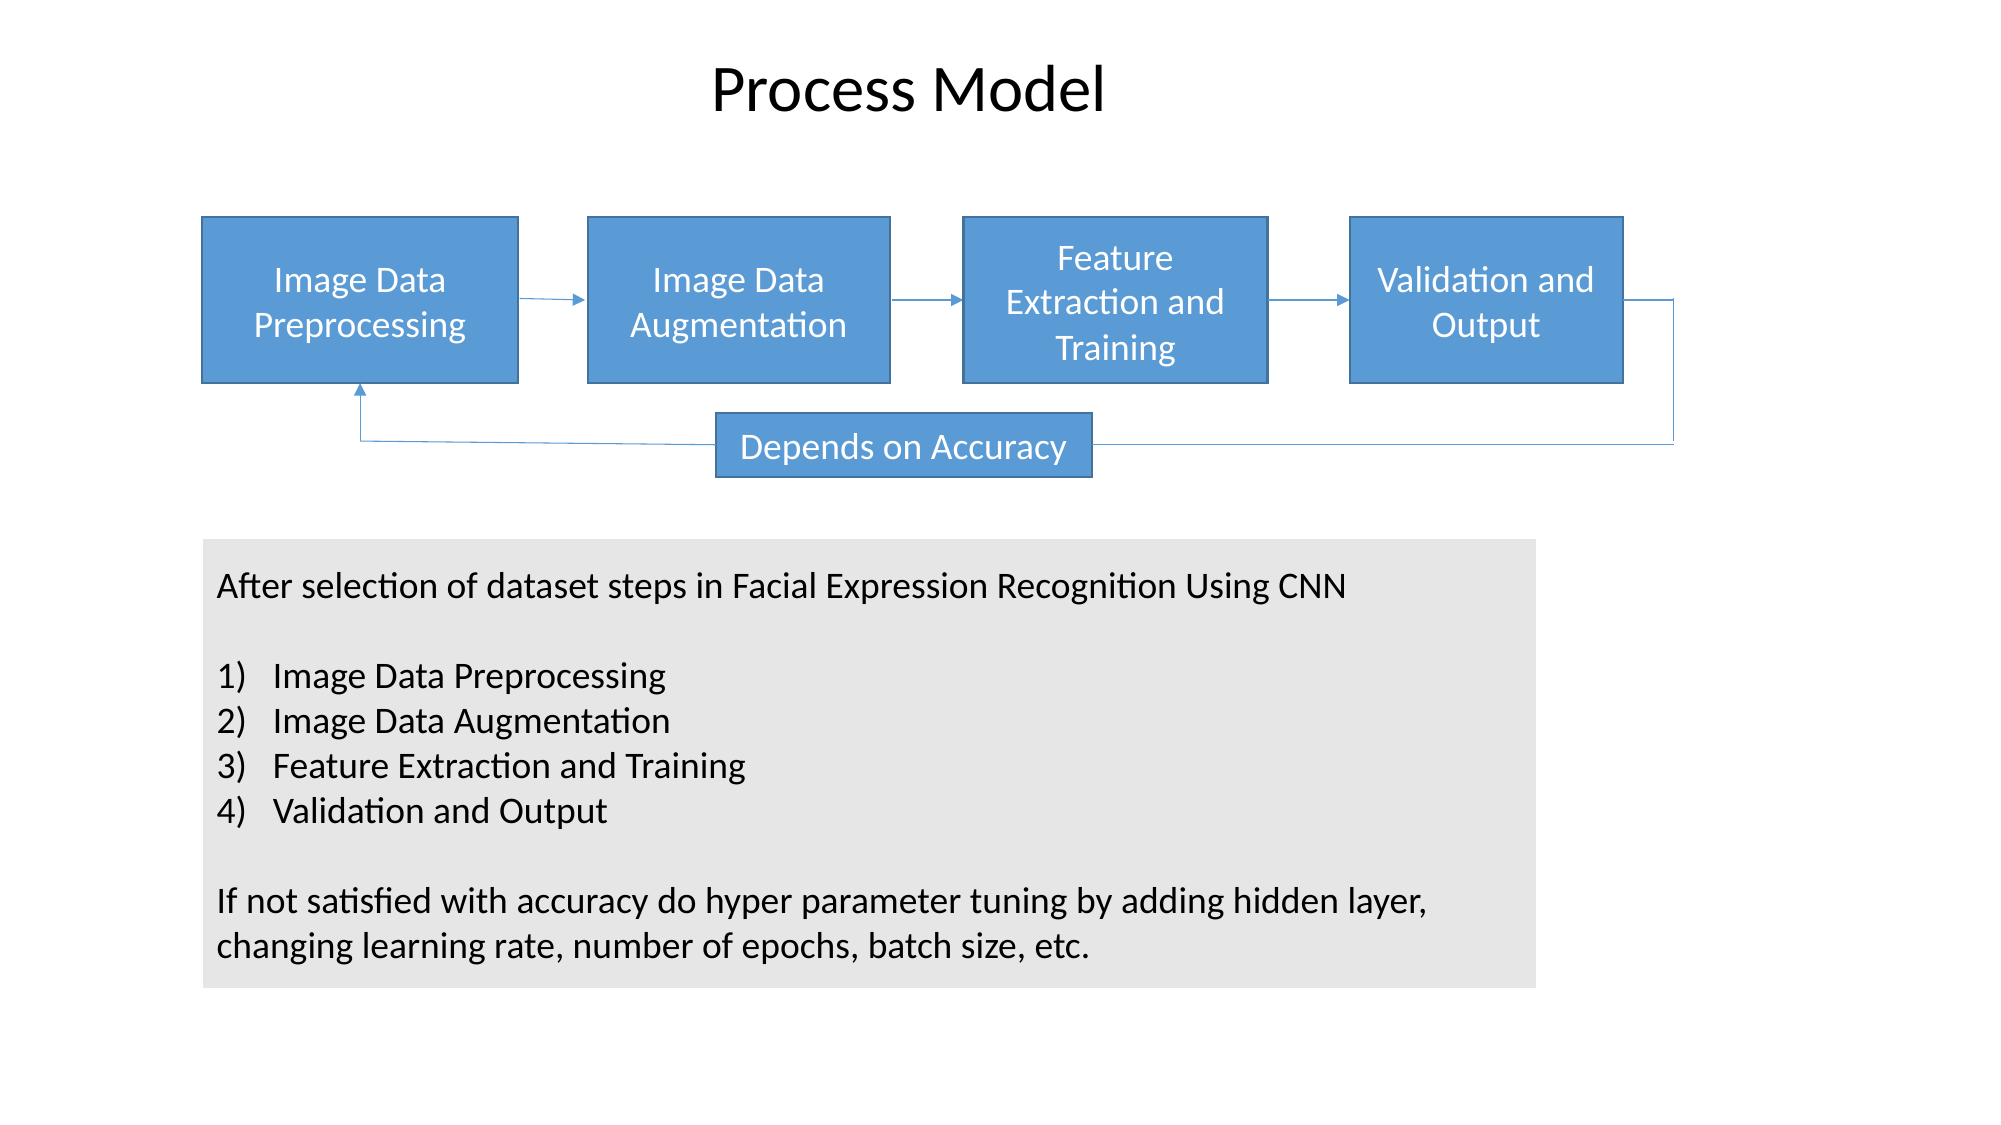

Process Model
Image Data Preprocessing
Image Data Augmentation
Feature Extraction and Training
Validation and Output
Depends on Accuracy
After selection of dataset steps in Facial Expression Recognition Using CNN

Image Data Preprocessing
Image Data Augmentation
Feature Extraction and Training
Validation and Output

If not satisfied with accuracy do hyper parameter tuning by adding hidden layer, changing learning rate, number of epochs, batch size, etc.